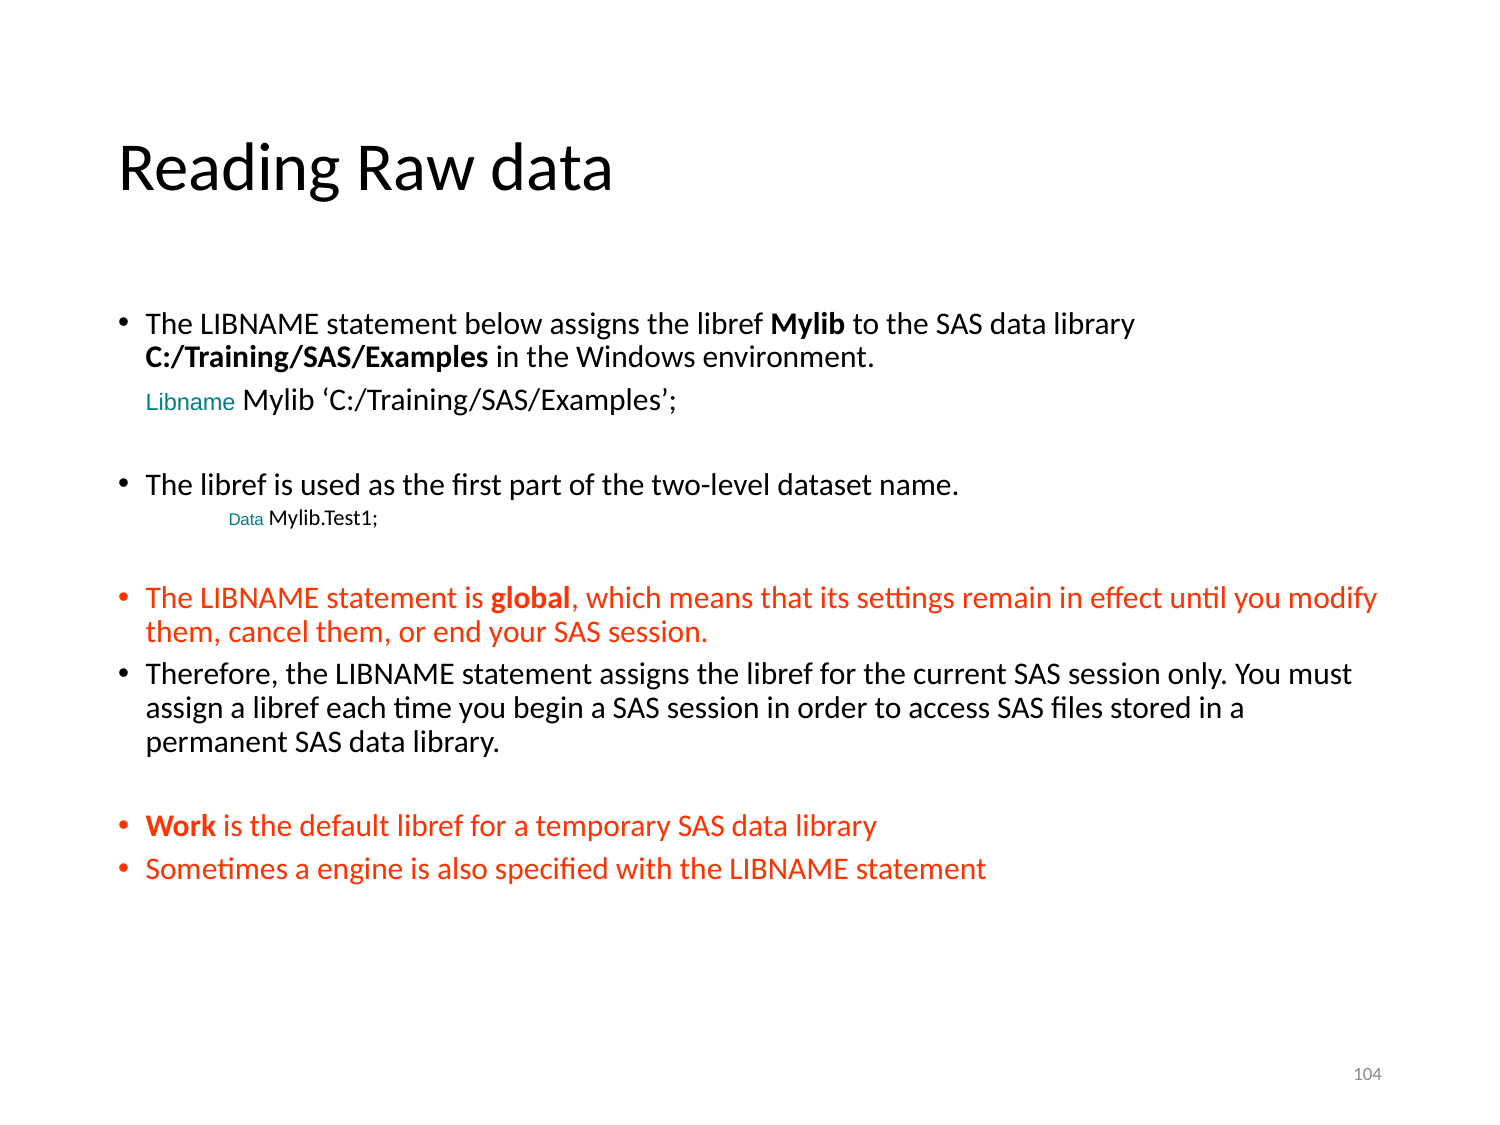

# Reading Raw data
The LIBNAME statement below assigns the libref Mylib to the SAS data library C:/Training/SAS/Examples in the Windows environment.
		Libname Mylib ‘C:/Training/SAS/Examples’;

The libref is used as the first part of the two-level dataset name.
Data Mylib.Test1;

The LIBNAME statement is global, which means that its settings remain in effect until you modify them, cancel them, or end your SAS session.
Therefore, the LIBNAME statement assigns the libref for the current SAS session only. You must assign a libref each time you begin a SAS session in order to access SAS files stored in a permanent SAS data library.

Work is the default libref for a temporary SAS data library
Sometimes a engine is also specified with the LIBNAME statement

104